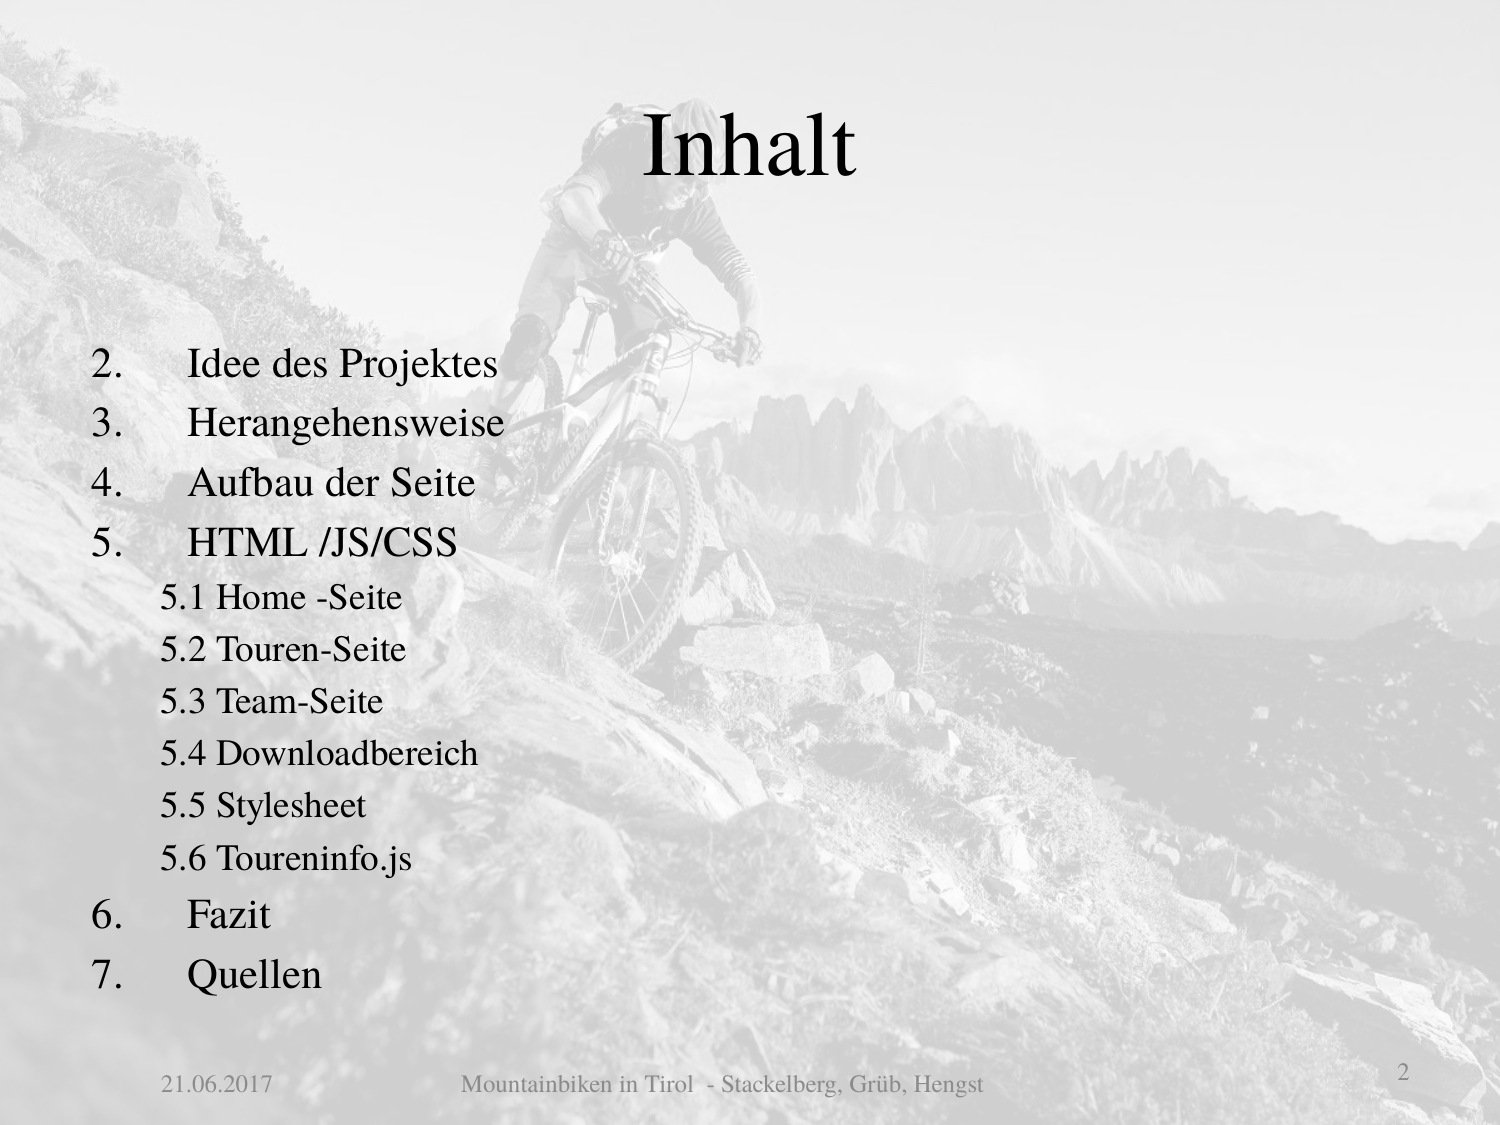

# Inhalt

2.	Idee des Projektes
3.	Herangehensweise
4.	Aufbau der Seite
5.	HTML /JS/CSS
5.1 Home -Seite
5.2 Touren-Seite
5.3 Team-Seite
5.4 Downloadbereich
5.5 Stylesheet
5.6 Toureninfo.js
6.	Fazit
7.	Quellen
2
21.06.2017 		Mountainbiken in Tirol  - Stackelberg, Grüb, Hengst